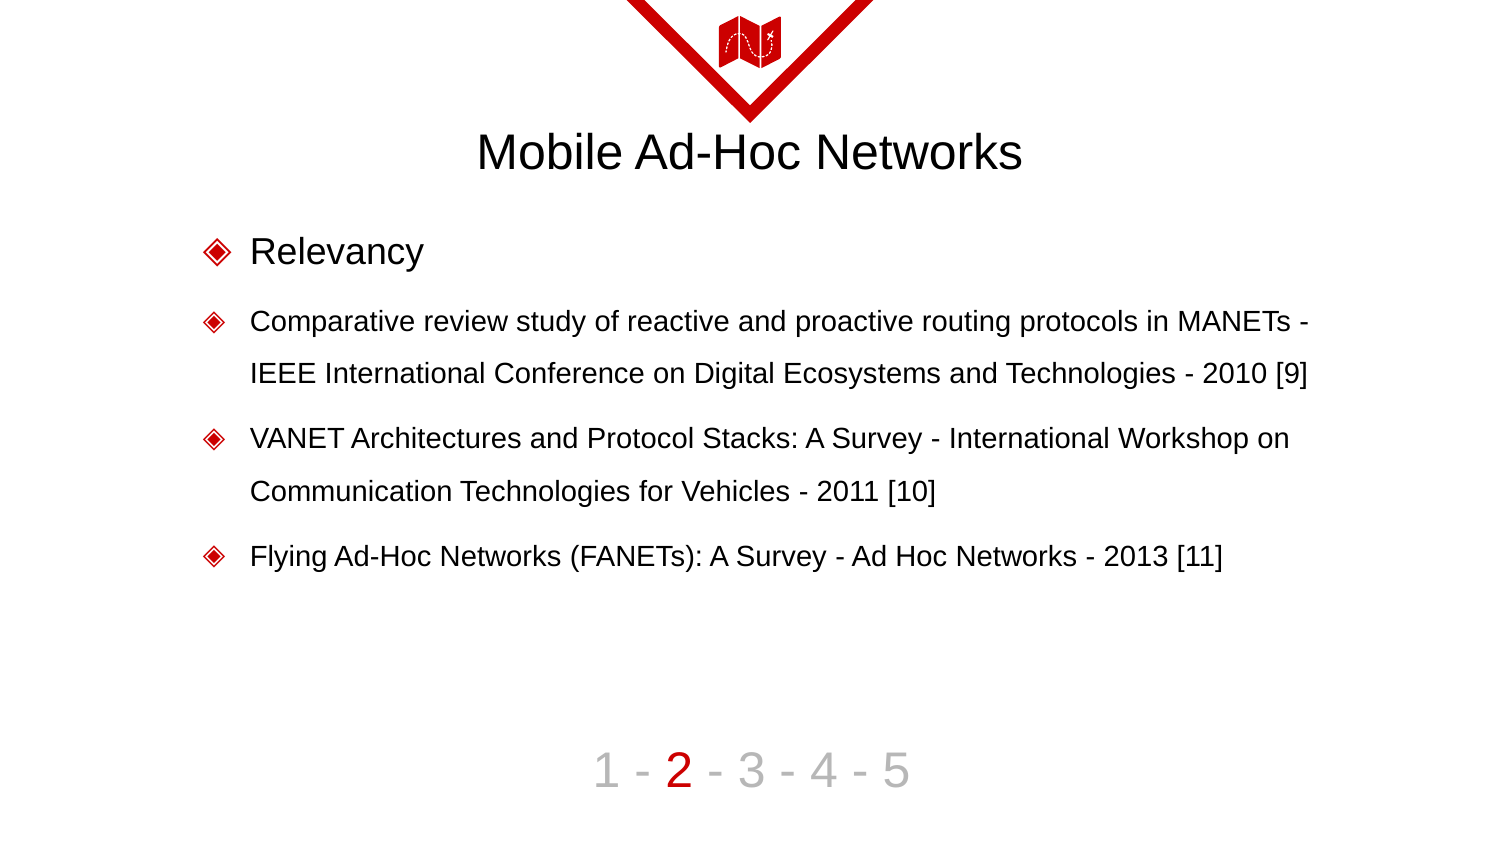

# Mobile Ad-Hoc Networks
Relevancy
Comparative review study of reactive and proactive routing protocols in MANETs - IEEE International Conference on Digital Ecosystems and Technologies - 2010 [9]
VANET Architectures and Protocol Stacks: A Survey - International Workshop on Communication Technologies for Vehicles - 2011 [10]
Flying Ad-Hoc Networks (FANETs): A Survey - Ad Hoc Networks - 2013 [11]
1 - 2 - 3 - 4 - 5